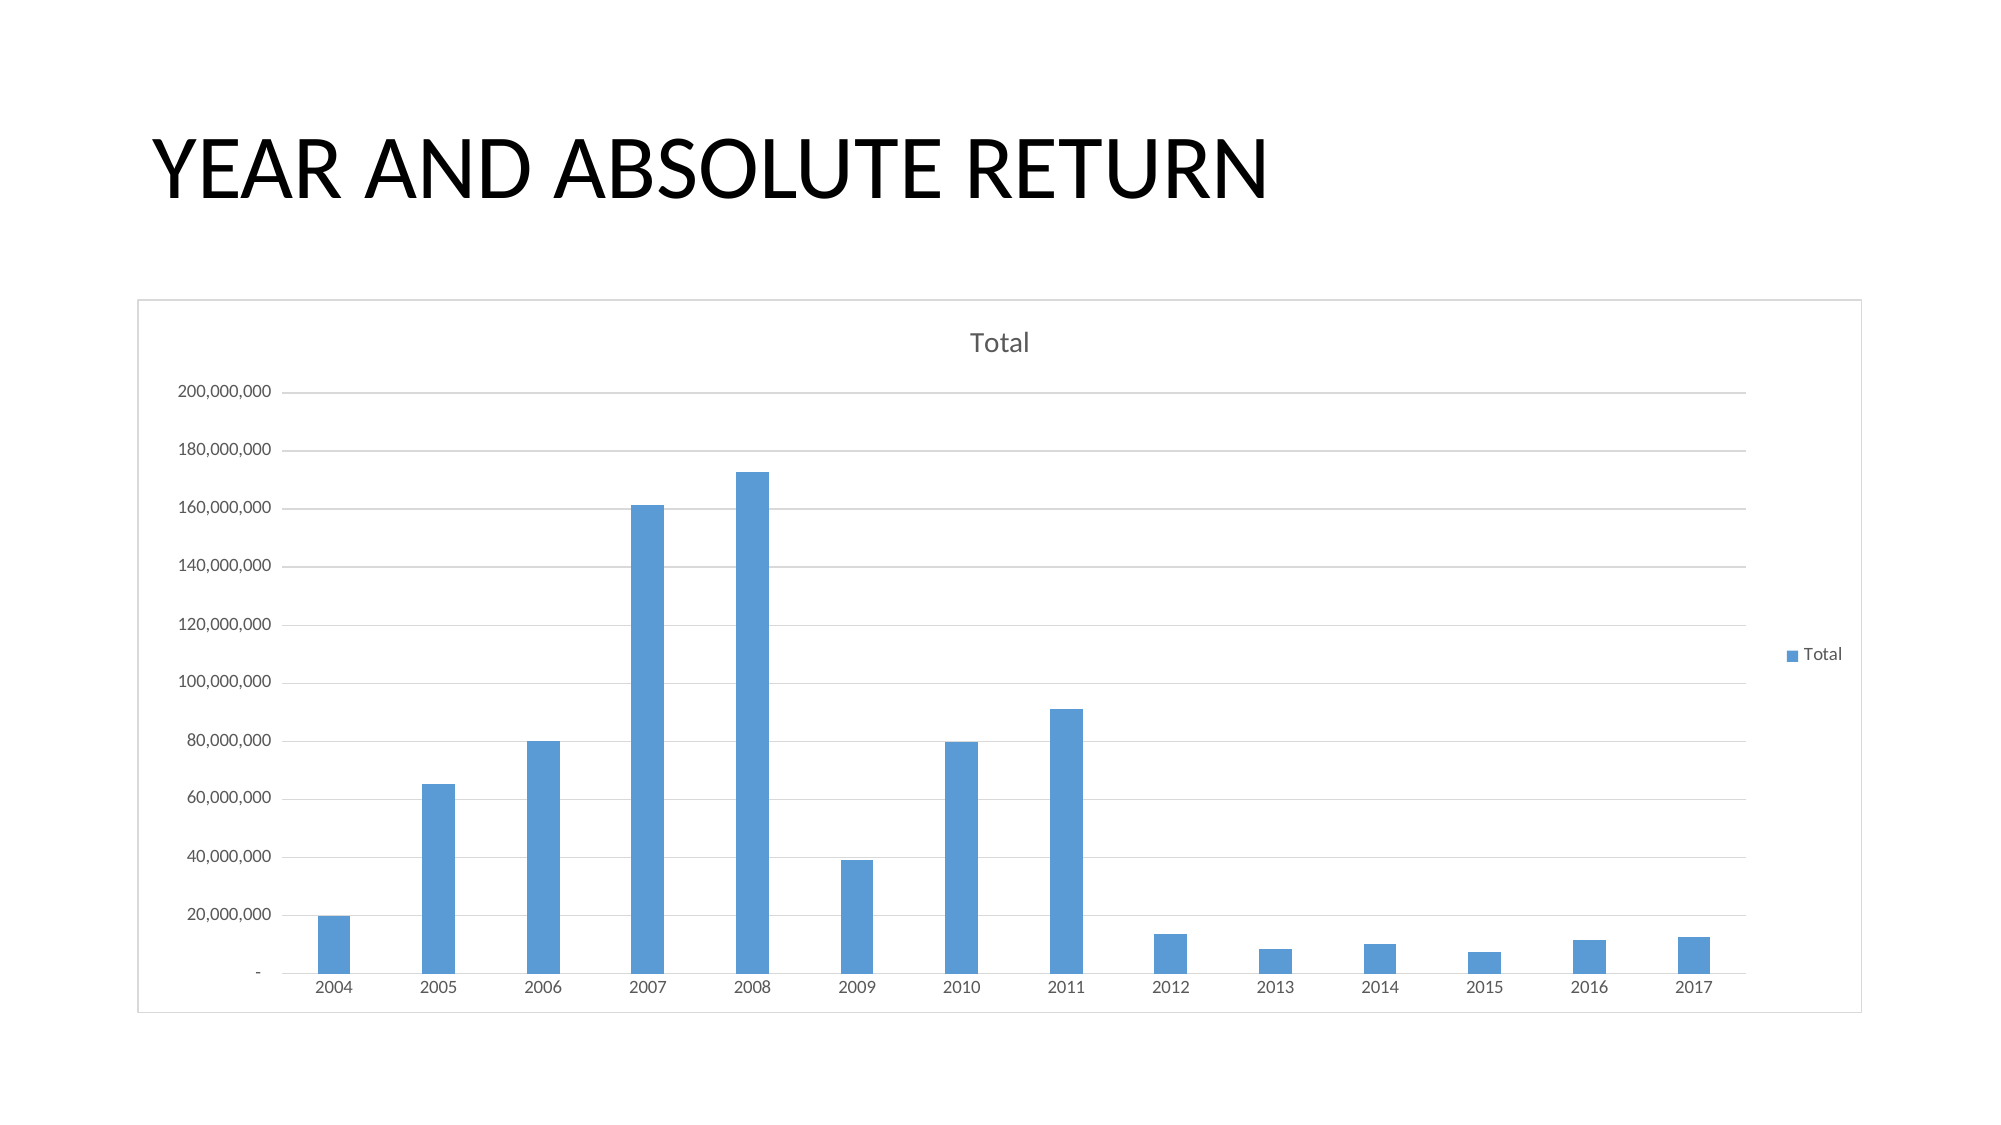

# YEAR AND ABSOLUTE RETURN

### Chart:

| Category | Total |
|---|---|
| 2004 | 19922016.5566071 |
| 2005 | 65317204.1285291 |
| 2006 | 80081130.0050961 |
| 2007 | 161575009.643927 |
| 2008 | 172826094.877037 |
| 2009 | 39106485.1162919 |
| 2010 | 79760041.8729026 |
| 2011 | 91177749.631048 |
| 2012 | 13555677.6752822 |
| 2013 | 8472737.23117822 |
| 2014 | 10163588.1383319 |
| 2015 | 7524553.2071766 |
| 2016 | 11671895.631274 |
| 2017 | 12691270.7340173 |